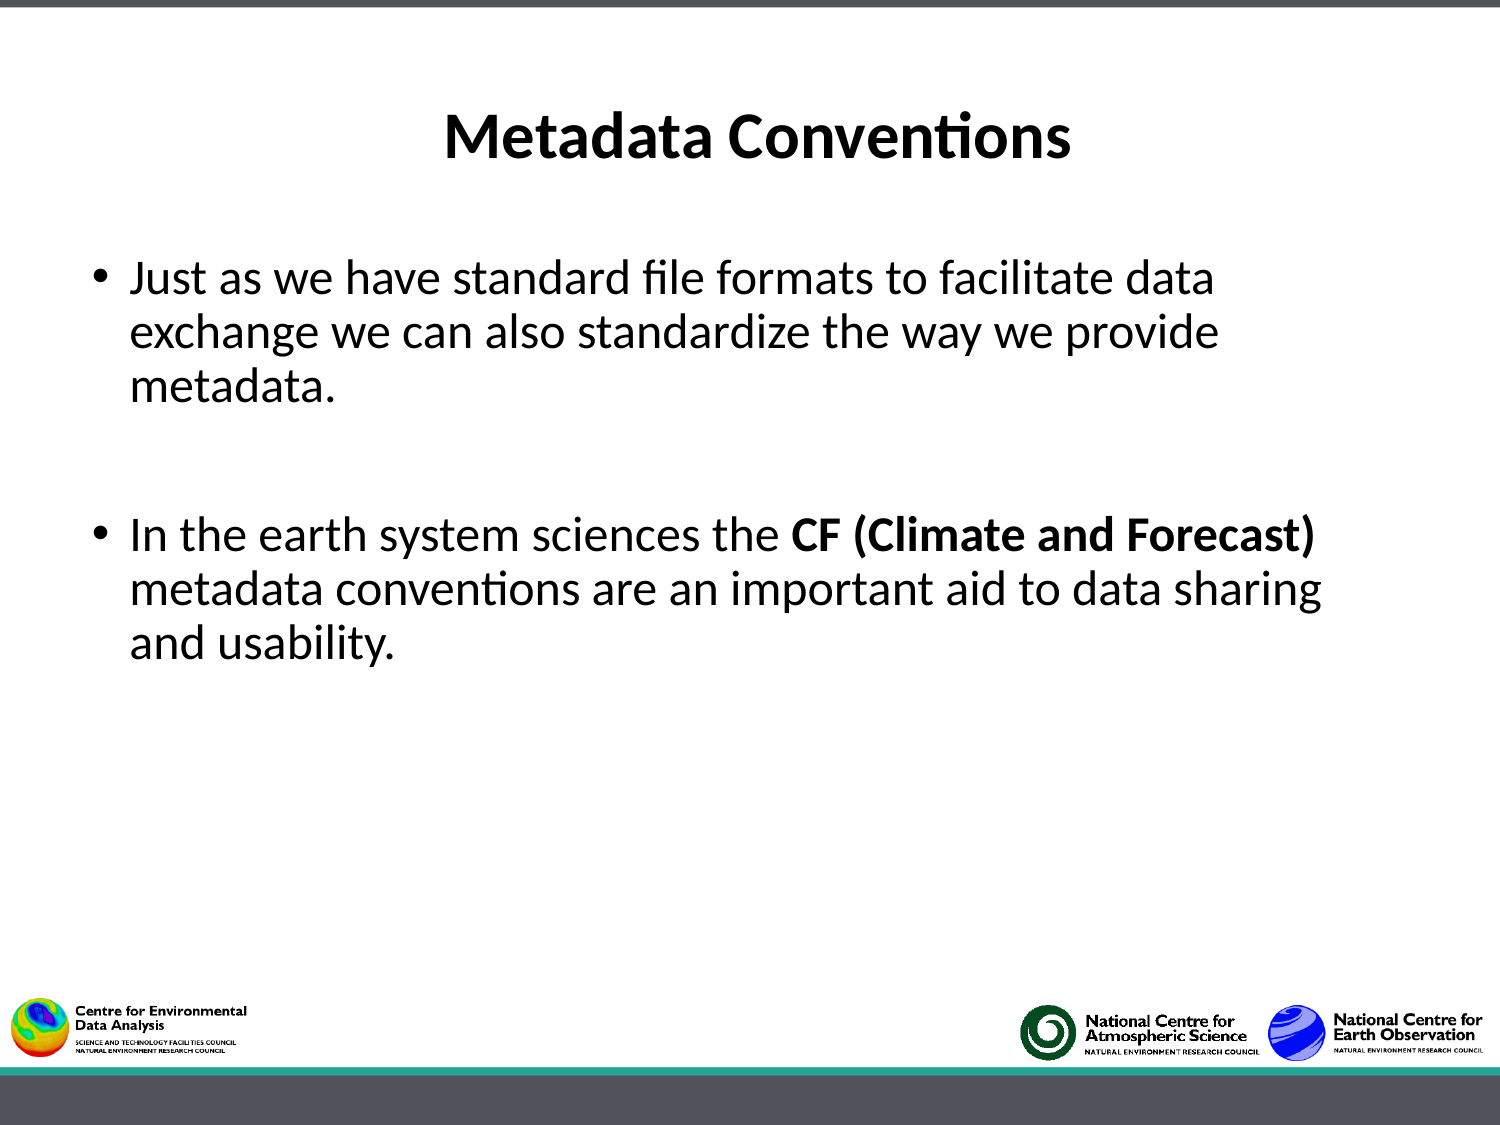

# Metadata Conventions
Just as we have standard file formats to facilitate data exchange we can also standardize the way we provide metadata.

In the earth system sciences the CF (Climate and Forecast) metadata conventions are an important aid to data sharing and usability.